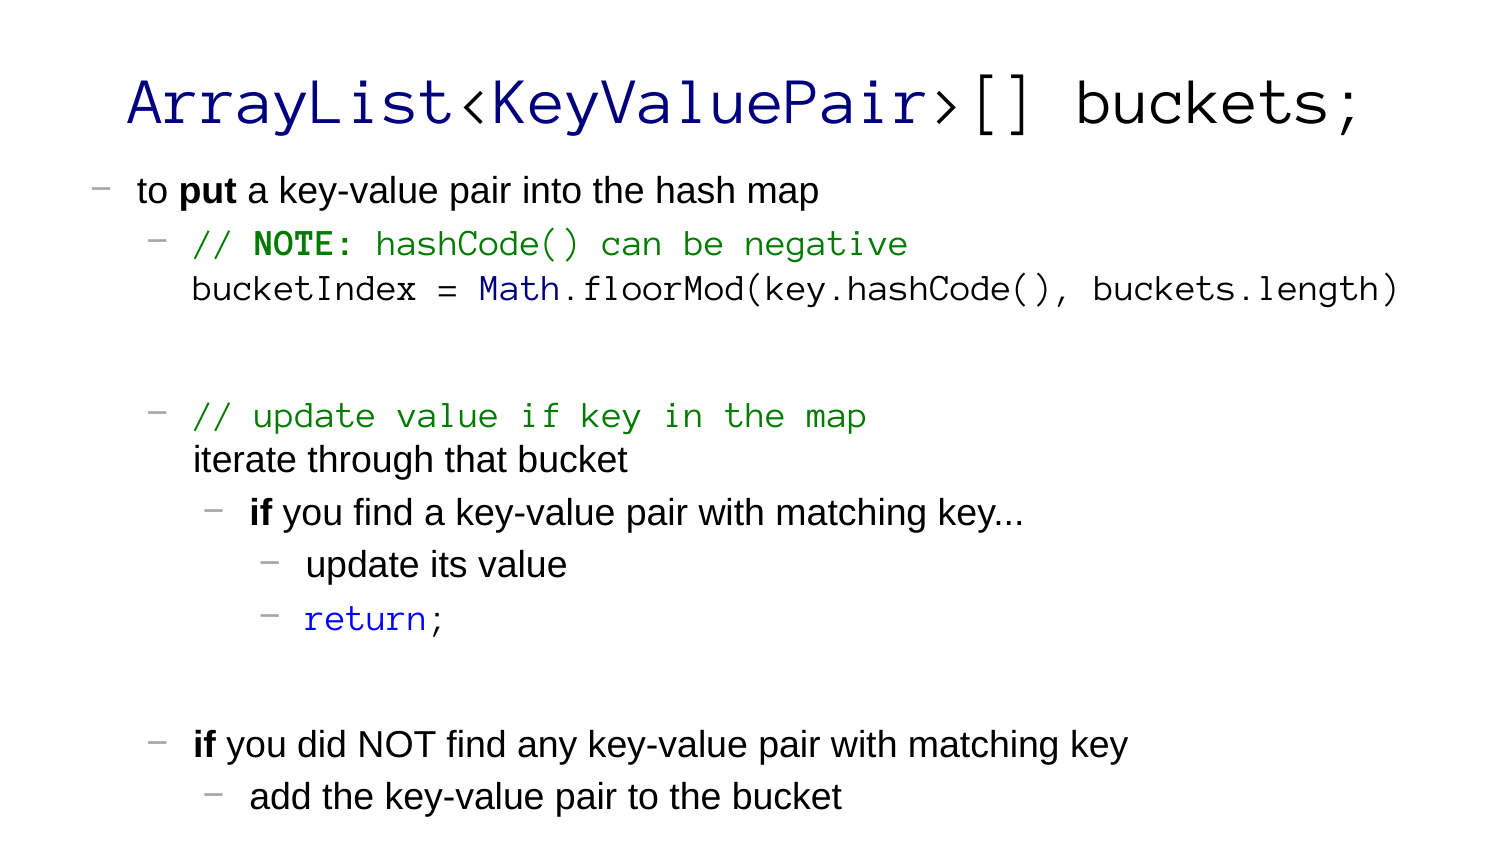

# ArrayList<KeyValuePair>[] buckets;
to put a key-value pair into the hash map
// NOTE: hashCode() can be negative
bucketIndex = Math.floorMod(key.hashCode(), buckets.length)

// update value if key in the map
iterate through that bucket
if you find a key-value pair with matching key...
update its value
return;

if you did NOT find any key-value pair with matching key
add the key-value pair to the bucket